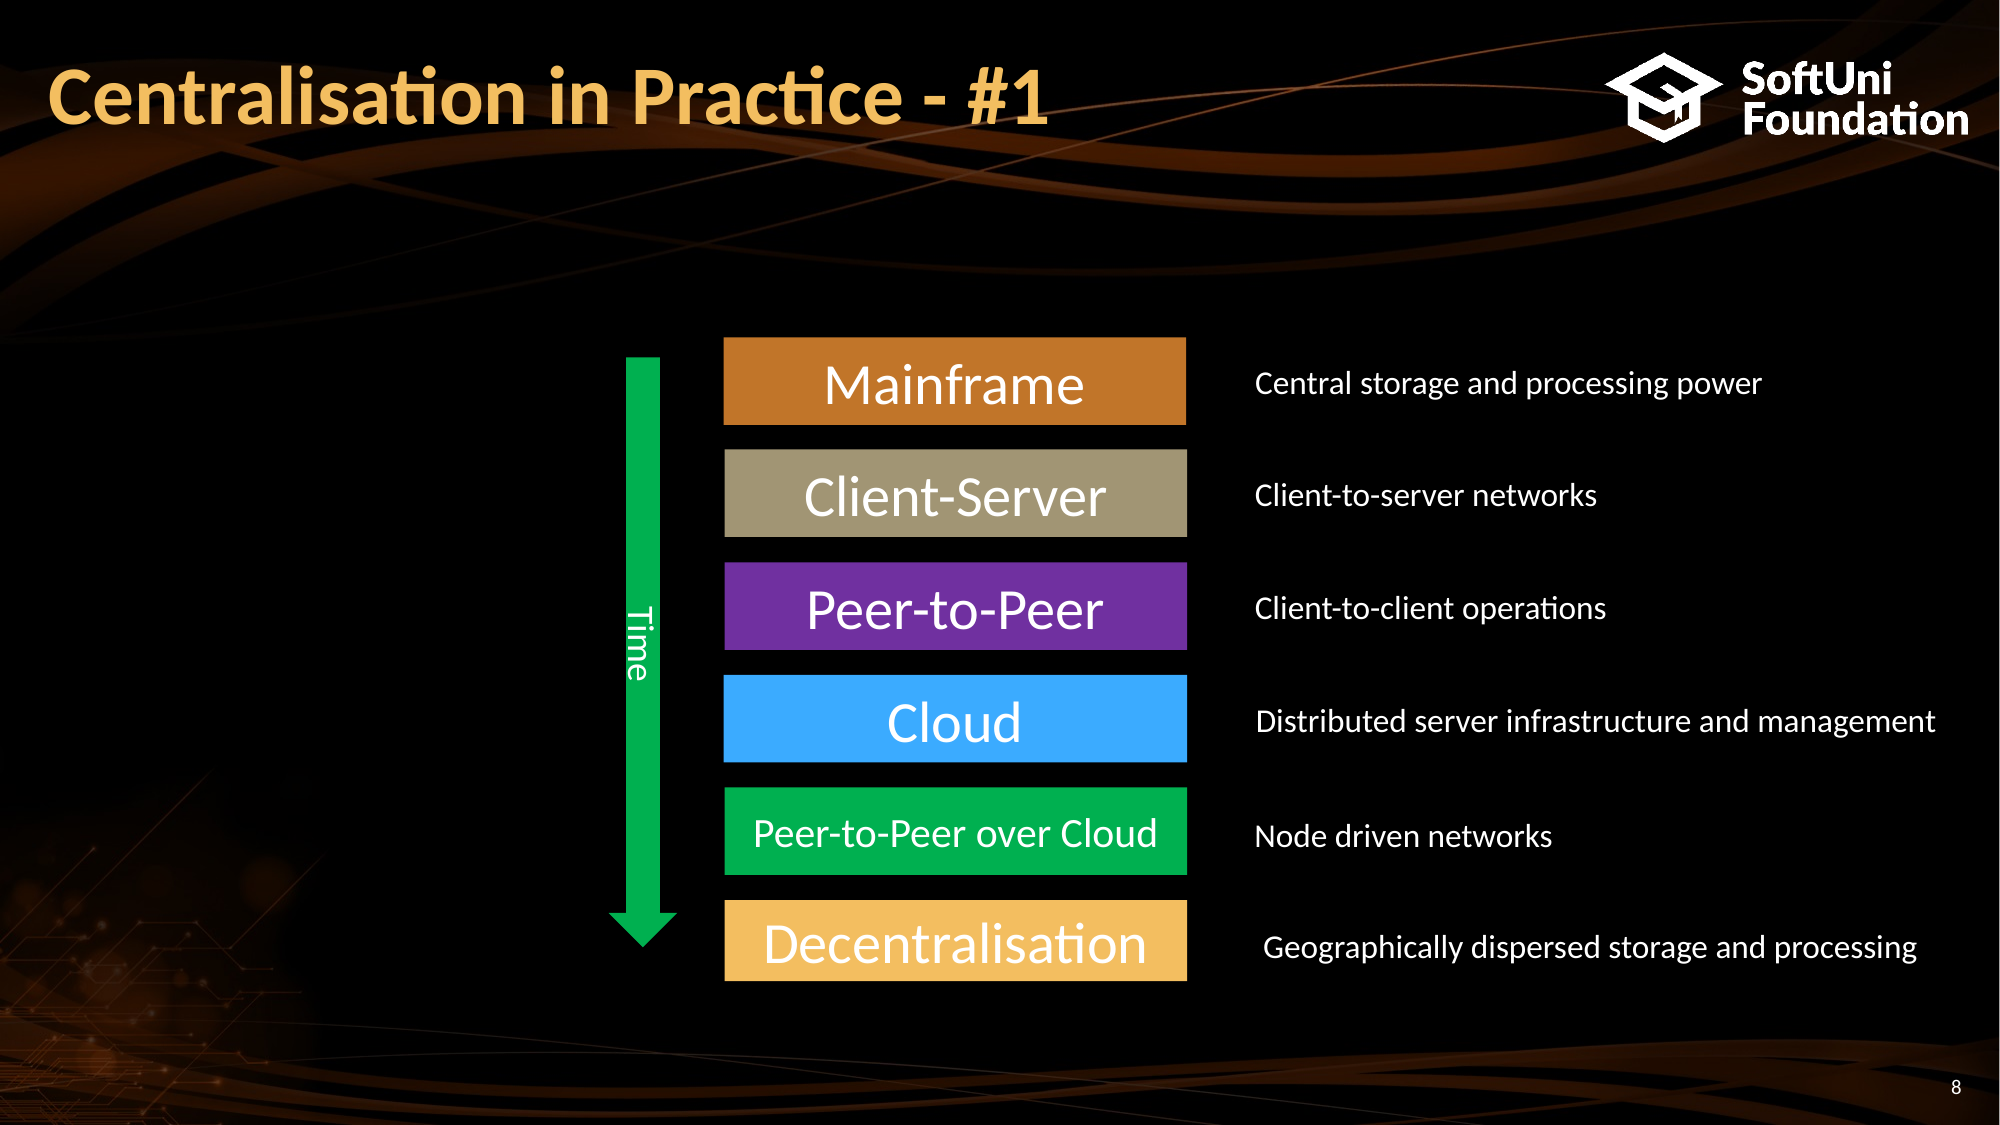

# Centralisation in Practice - #1
Mainframe
Central storage and processing power
Client-Server
Client-to-server networks
Peer-to-Peer
Client-to-client operations
Time
Cloud
Distributed server infrastructure and management
Peer-to-Peer over Cloud
Node driven networks
Decentralisation
Geographically dispersed storage and processing
8